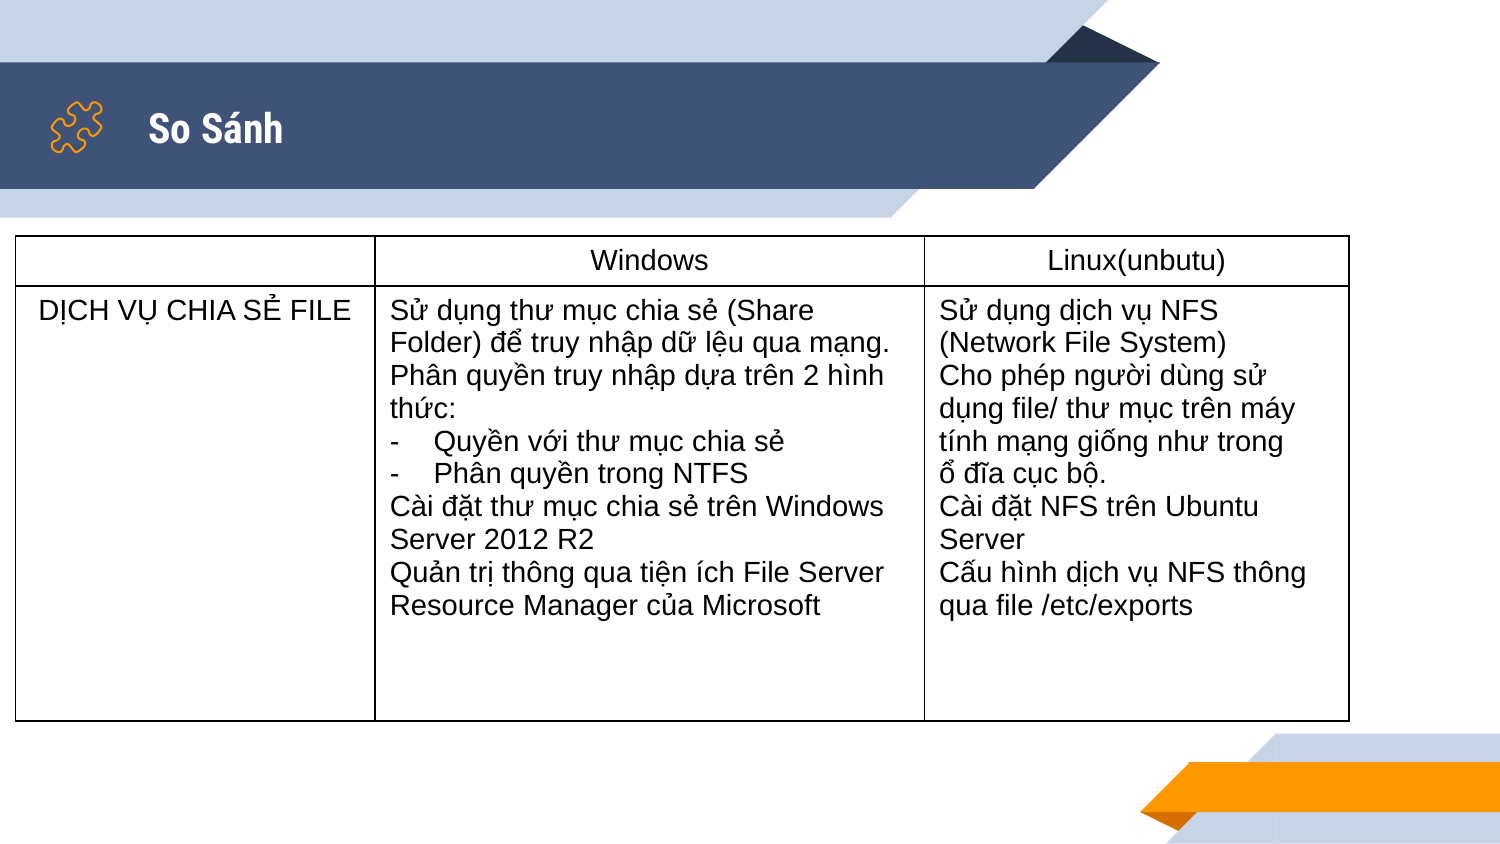

# So Sánh

|  | Windows | Linux(unbutu) |
| --- | --- | --- |
| DỊCH VỤ CHIA SẺ FILE | Sử dụng thư mục chia sẻ (Share Folder) để truy nhập dữ lệu qua mạng. Phân quyền truy nhập dựa trên 2 hình thức: Quyền với thư mục chia sẻ Phân quyền trong NTFS Cài đặt thư mục chia sẻ trên Windows Server 2012 R2 Quản trị thông qua tiện ích File Server Resource Manager của Microsoft | Sử dụng dịch vụ NFS (Network File System) Cho phép người dùng sử dụng file/ thư mục trên máy tính mạng giống như trong ổ đĩa cục bộ. Cài đặt NFS trên Ubuntu Server Cấu hình dịch vụ NFS thông qua file /etc/exports |
S
W
O
T